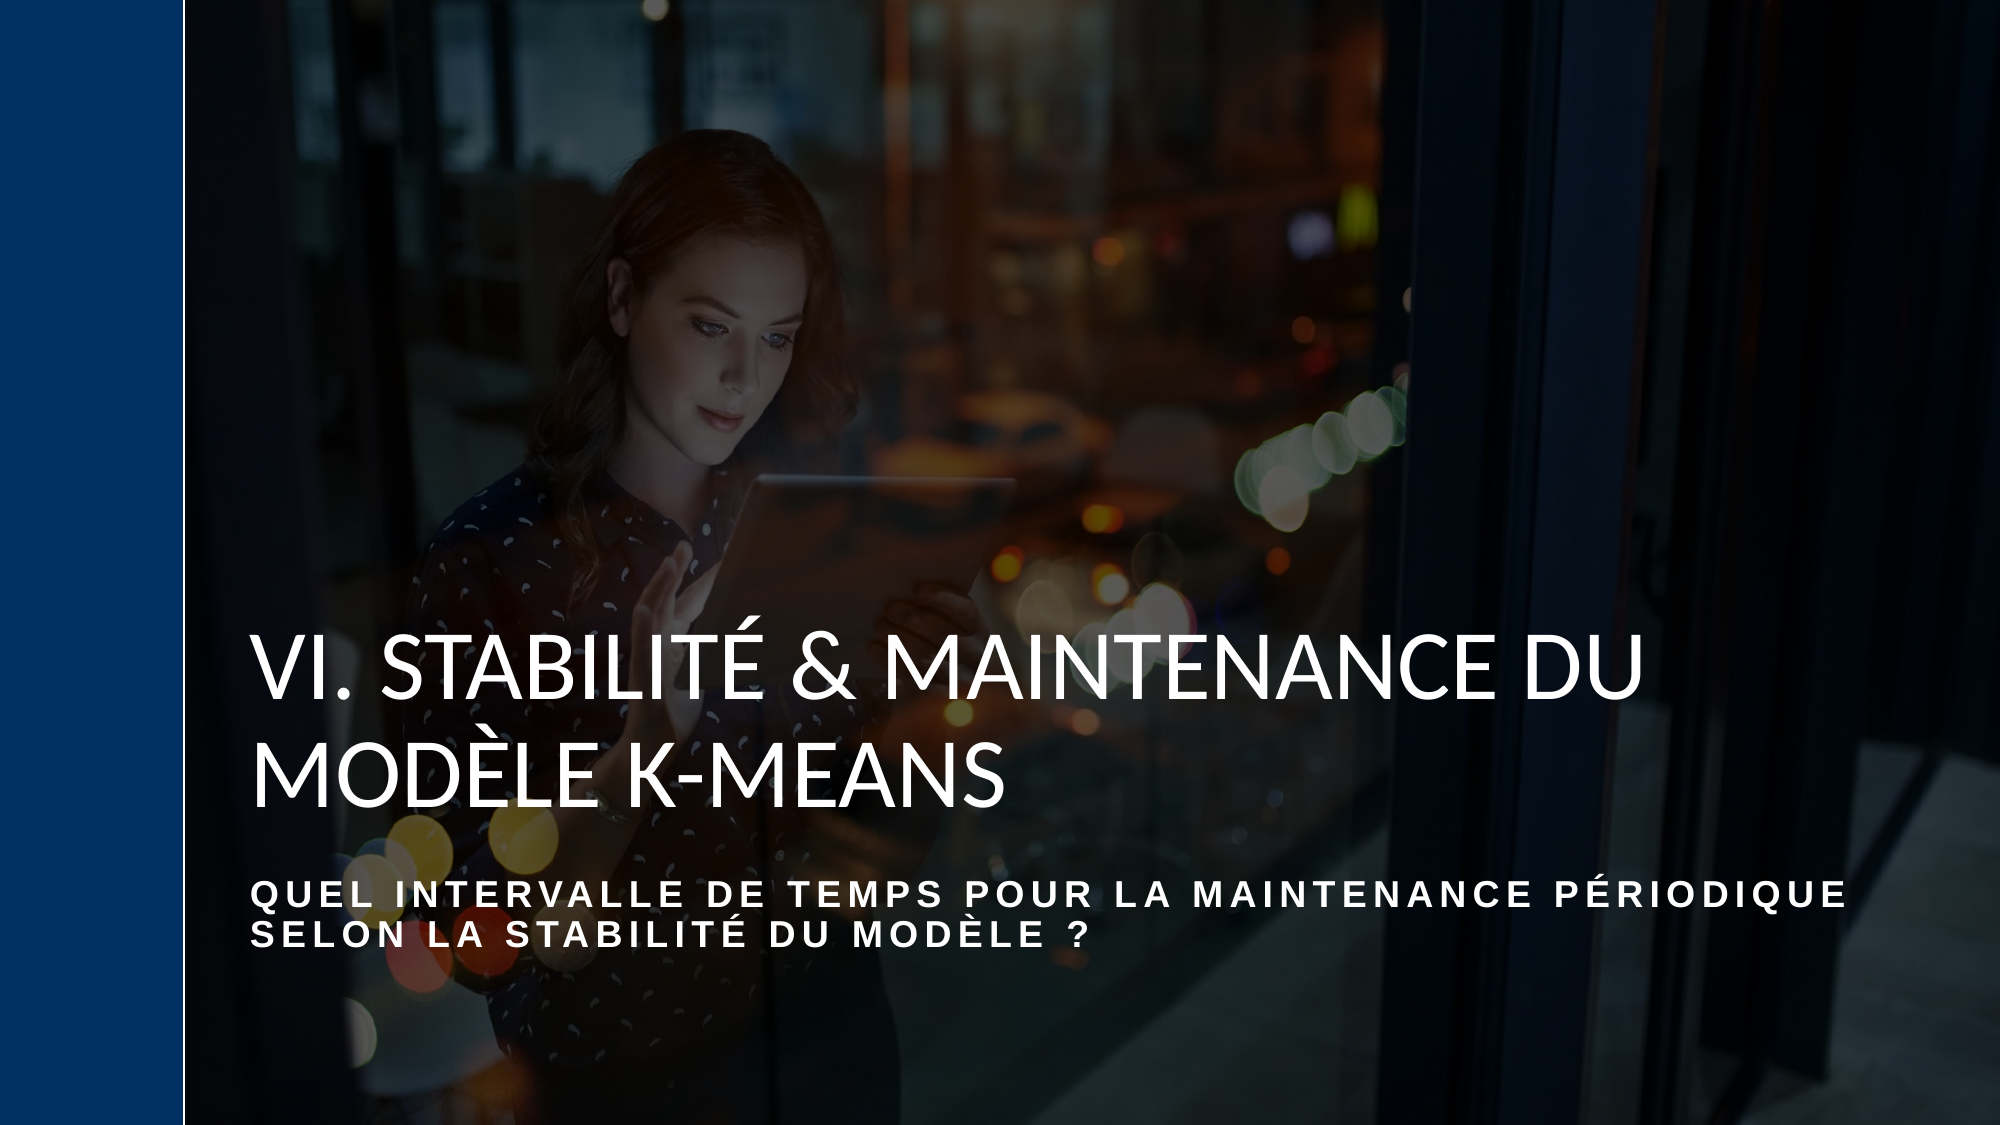

# Vi. Stabilité & Maintenance du modèle k-means
Quel intervalle de temps pour la maintenance périodique selon la stabilité du modèle ?